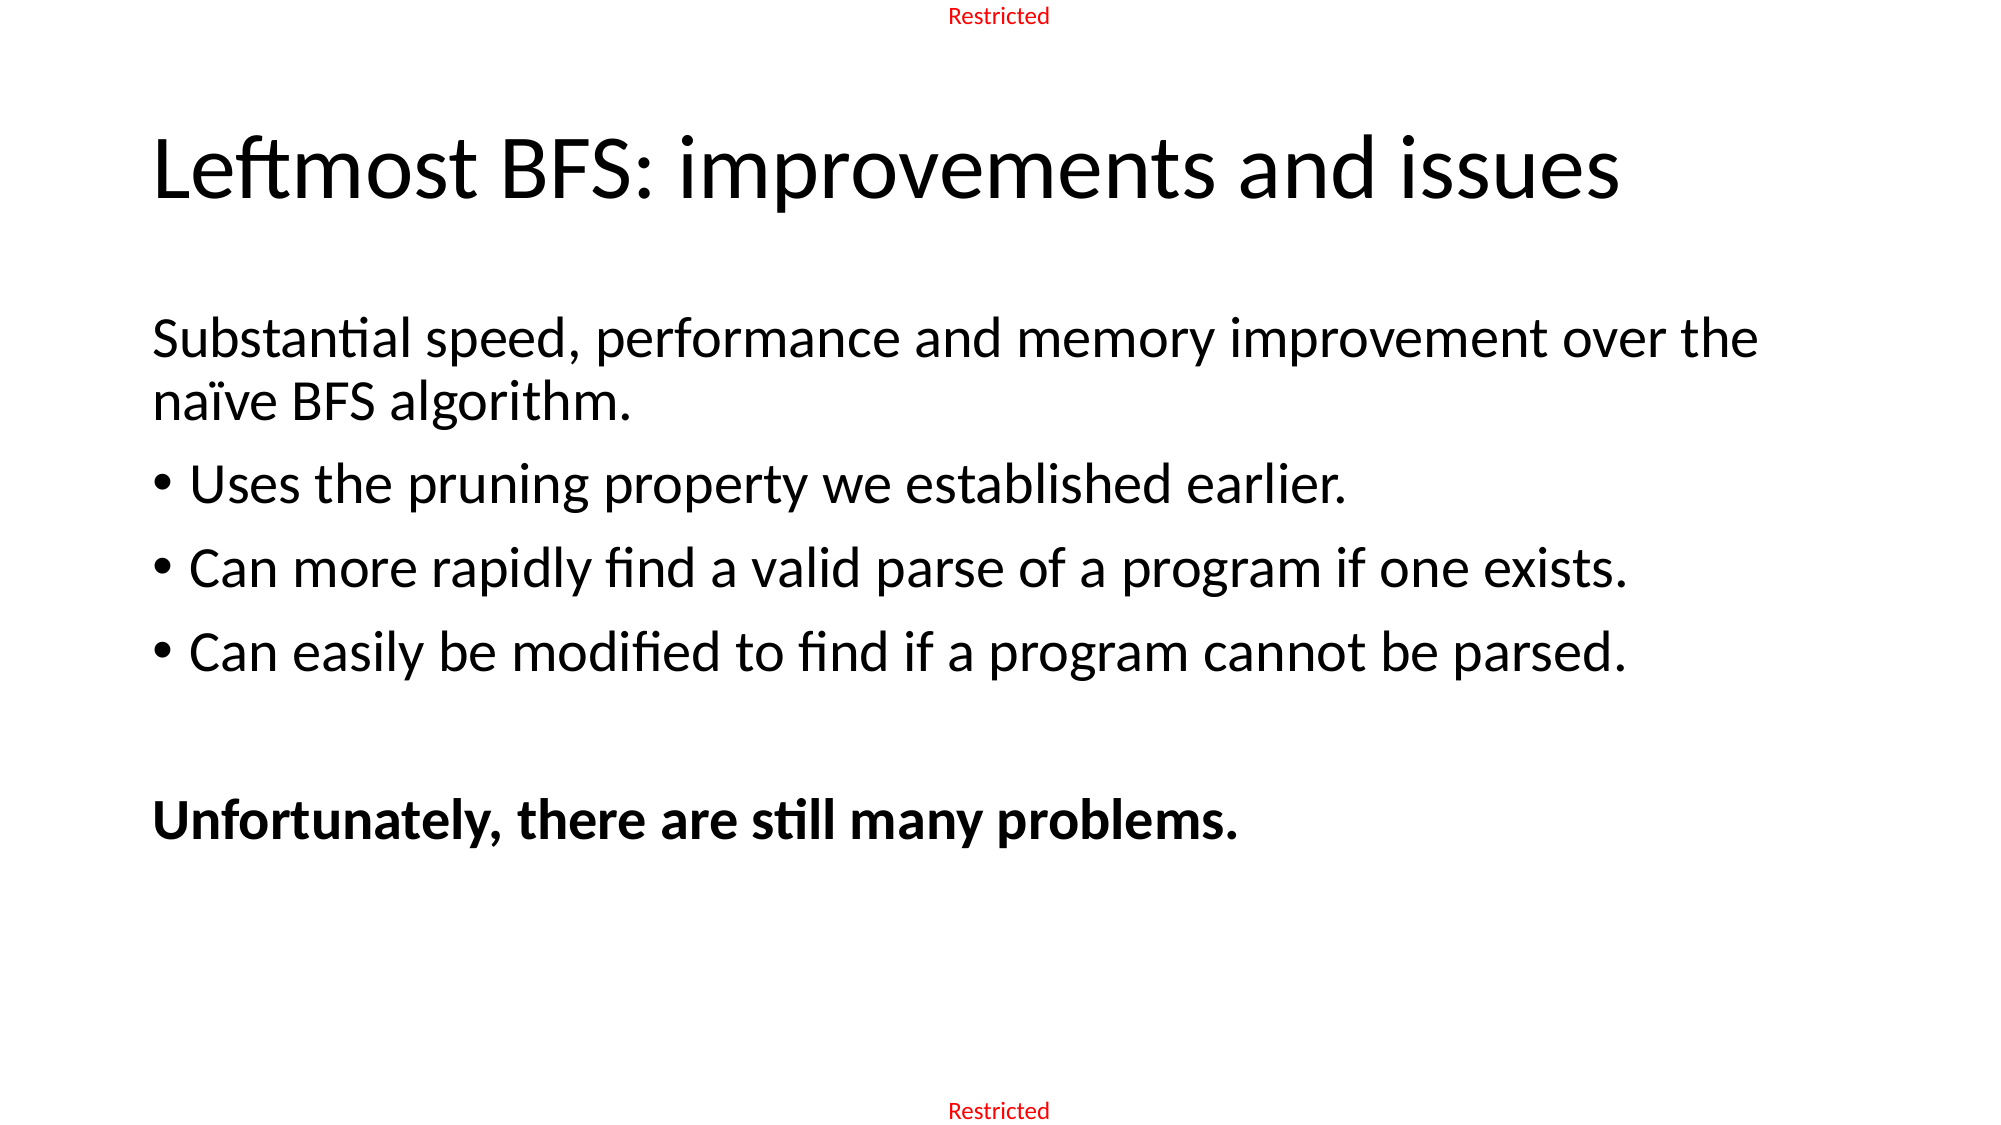

# Leftmost BFS: improvements and issues
Substantial speed, performance and memory improvement over the naïve BFS algorithm.
Uses the pruning property we established earlier.
Can more rapidly find a valid parse of a program if one exists.
Can easily be modified to find if a program cannot be parsed.

Unfortunately, there are still many problems.